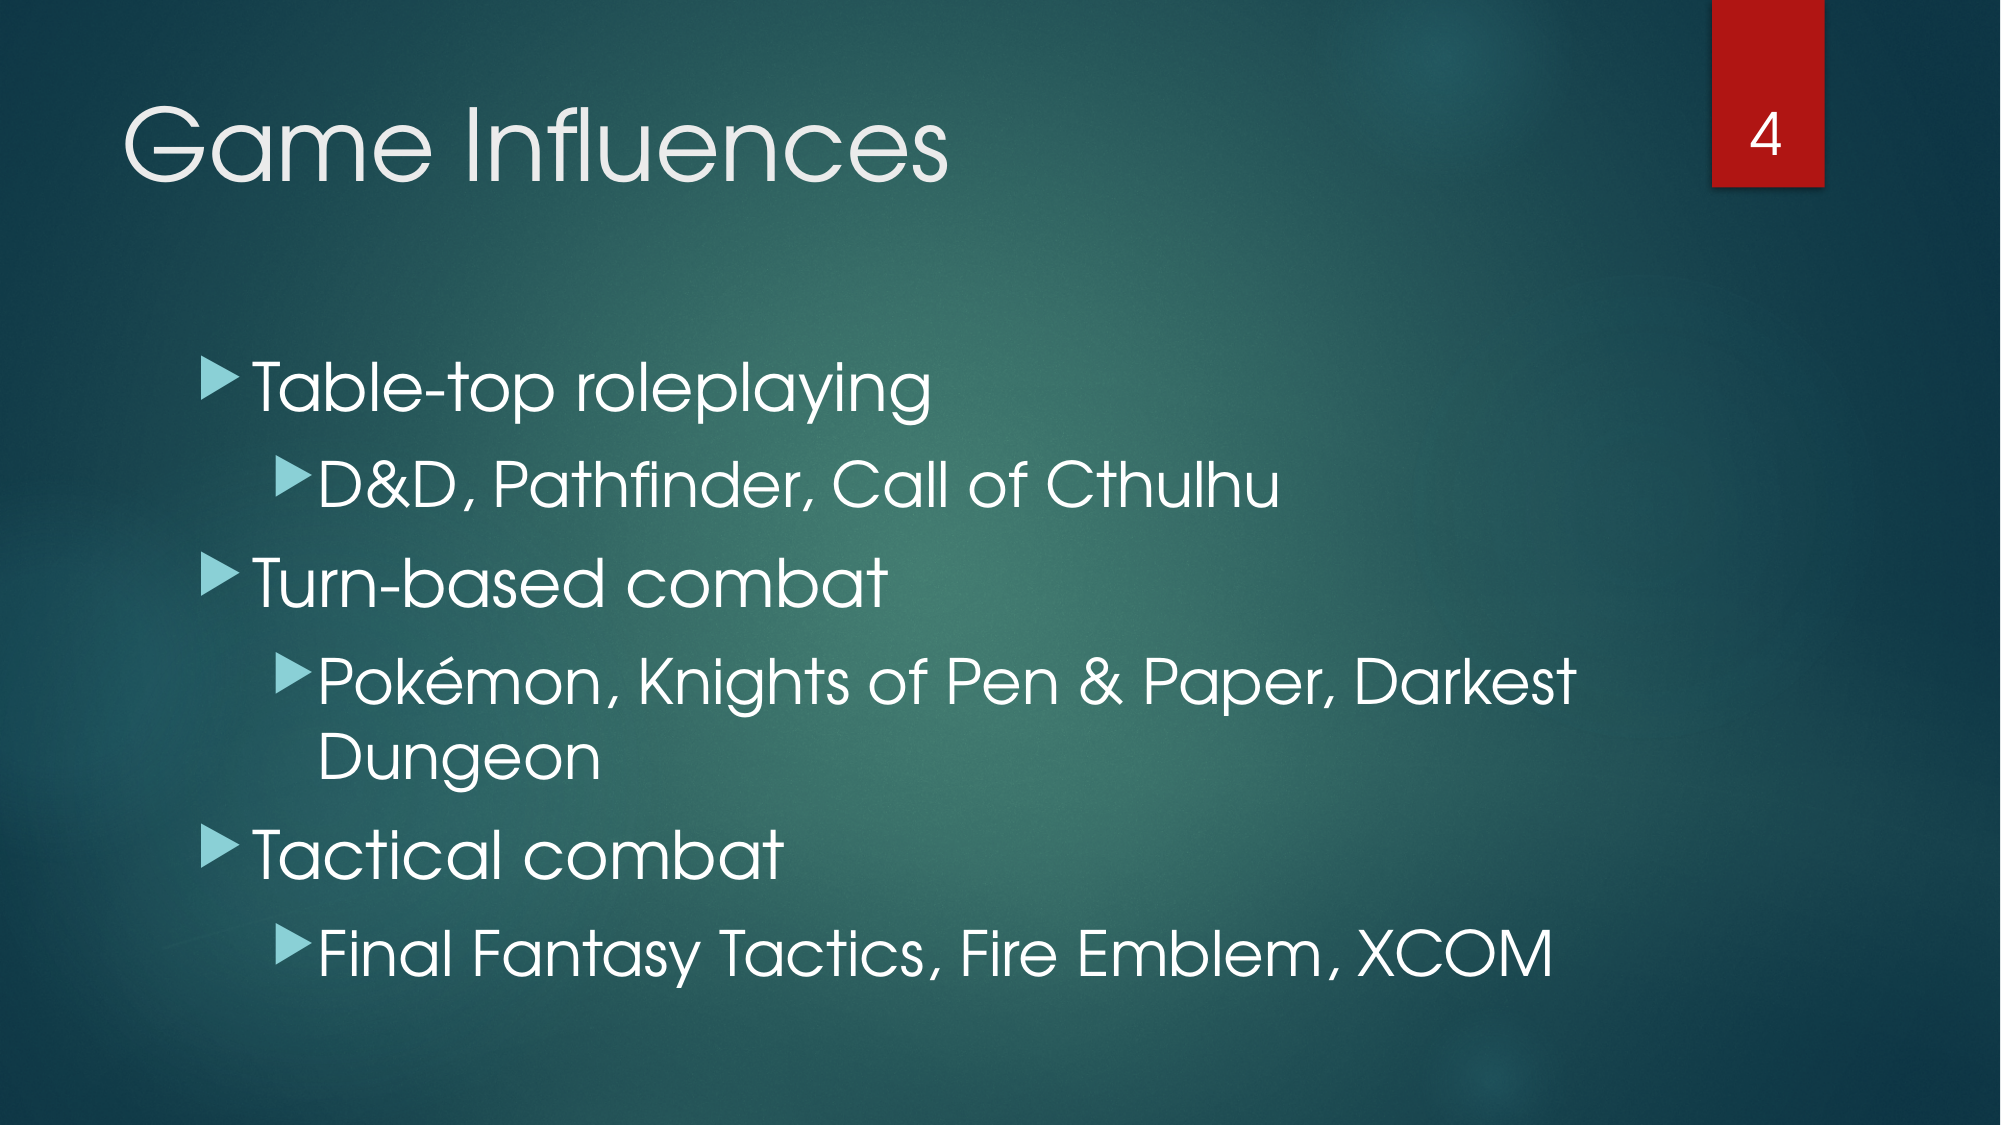

4
# Game Influences
Table-top roleplaying
D&D, Pathfinder, Call of Cthulhu
Turn-based combat
Pokémon, Knights of Pen & Paper, Darkest Dungeon
Tactical combat
Final Fantasy Tactics, Fire Emblem, XCOM